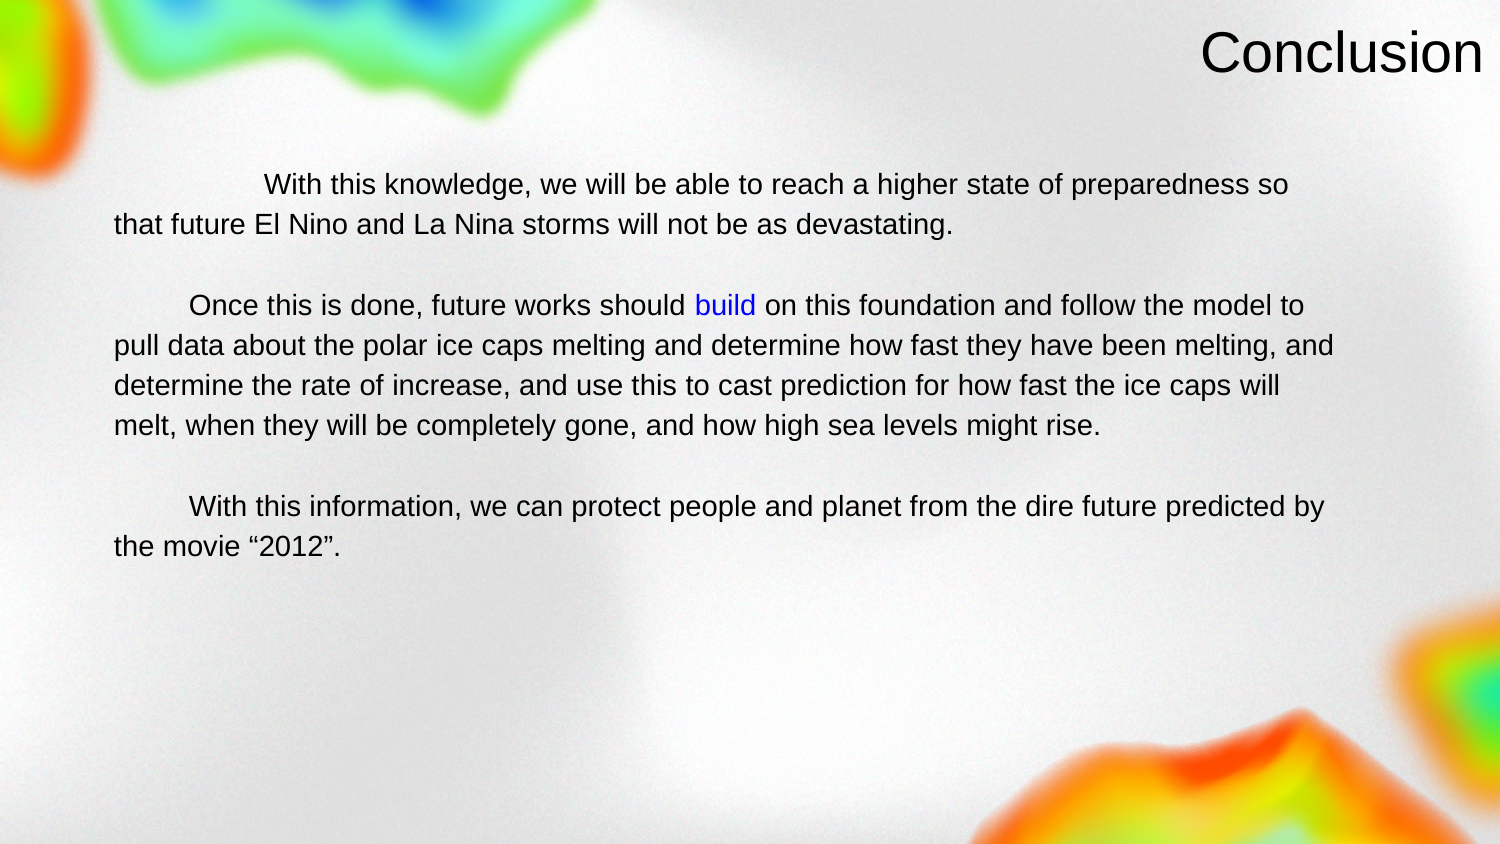

Conclusion
	With this knowledge, we will be able to reach a higher state of preparedness so that future El Nino and La Nina storms will not be as devastating.

Once this is done, future works should build on this foundation and follow the model to pull data about the polar ice caps melting and determine how fast they have been melting, and determine the rate of increase, and use this to cast prediction for how fast the ice caps will melt, when they will be completely gone, and how high sea levels might rise.

With this information, we can protect people and planet from the dire future predicted by the movie “2012”.